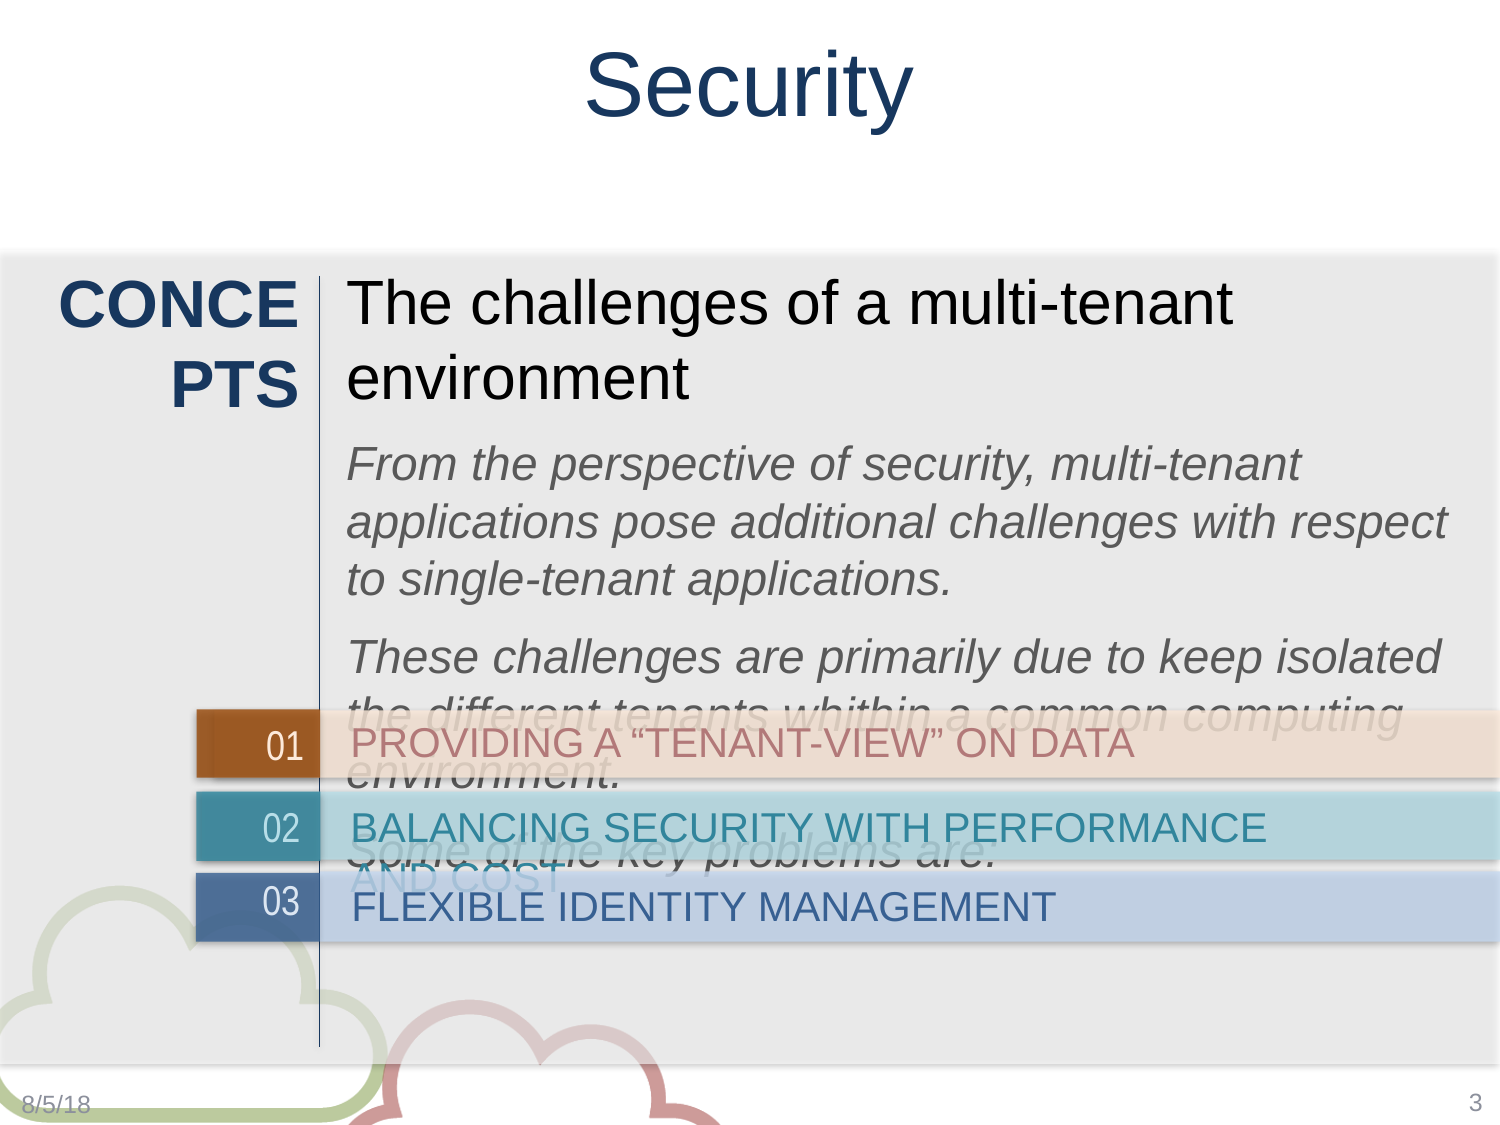

# Security

CONCEPTS
The challenges of a multi-tenant environment
From the perspective of security, multi-tenant applications pose additional challenges with respect to single-tenant applications.
These challenges are primarily due to keep isolated the different tenants whithin a common computing environment.
Some of the key problems are:

PROVIDING A “TENANT-VIEW” ON DATA
01

BALANCING SECURITY WITH PERFORMANCE AND COST

02
03

FLEXIBLE IDENTITY MANAGEMENT

3
8/5/18